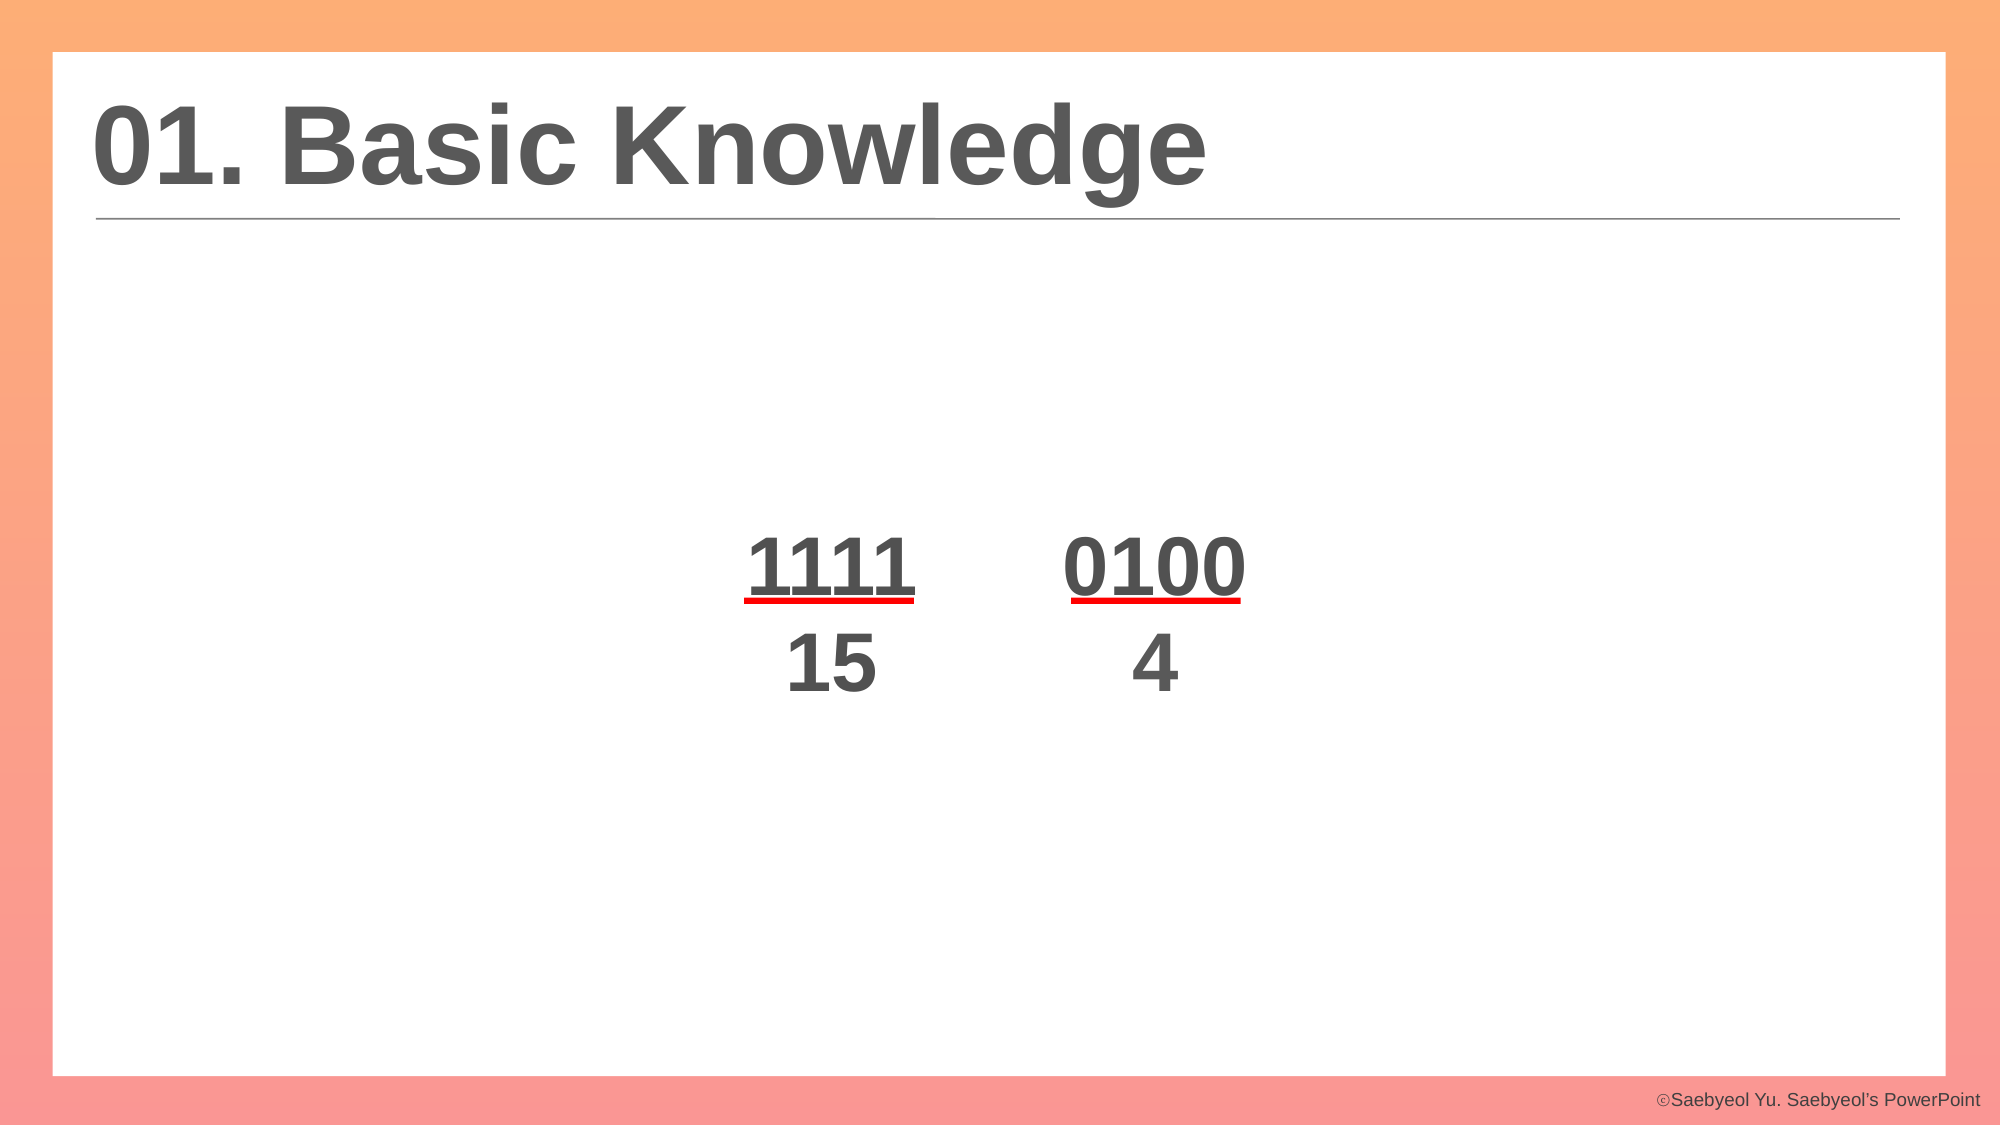

01. Basic Knowledge
1111
0100

15
4